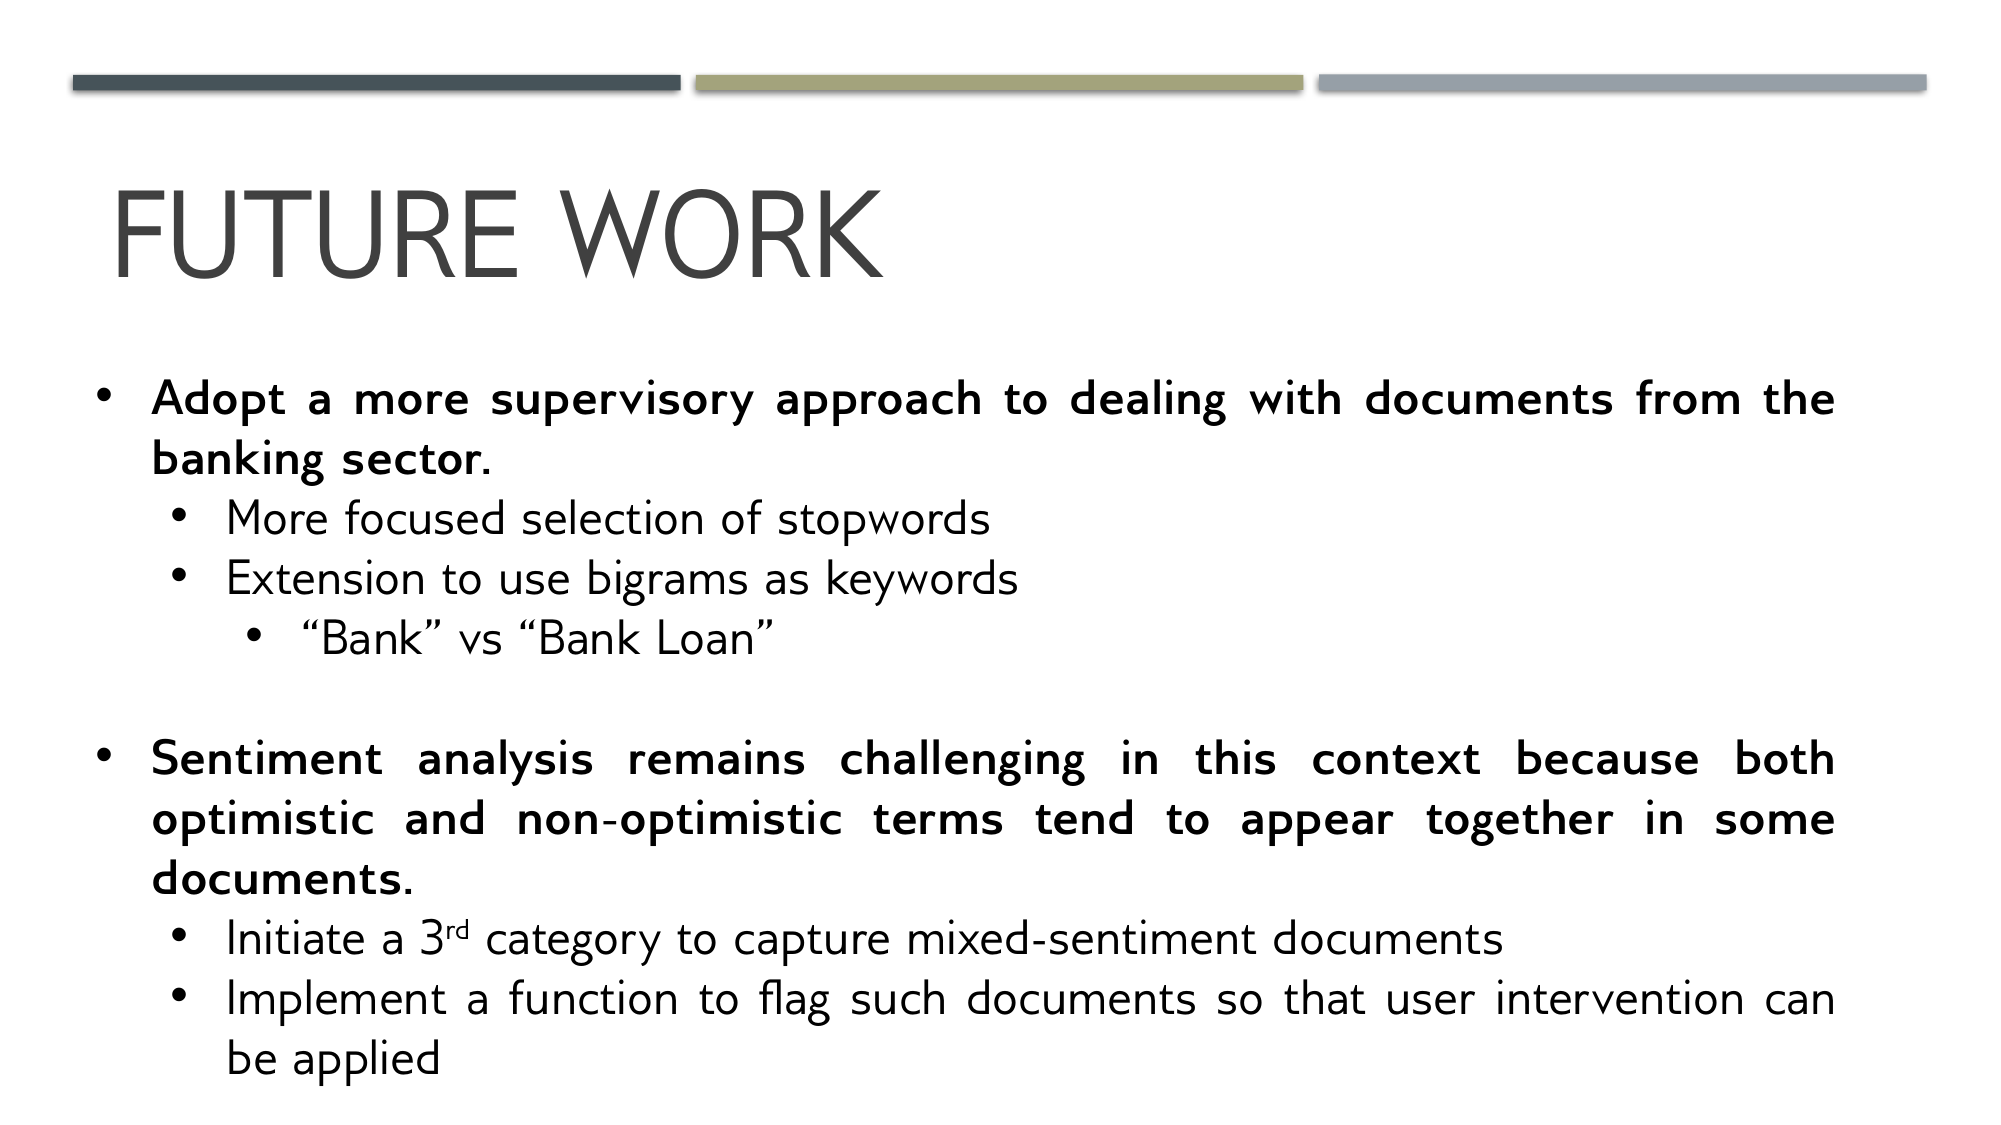

# FUTURE WORK
Adopt a more supervisory approach to dealing with documents from the banking sector.
More focused selection of stopwords
Extension to use bigrams as keywords
“Bank” vs “Bank Loan”

Sentiment analysis remains challenging in this context because both optimistic and non-optimistic terms tend to appear together in some documents.
Initiate a 3rd category to capture mixed-sentiment documents
Implement a function to flag such documents so that user intervention can be applied